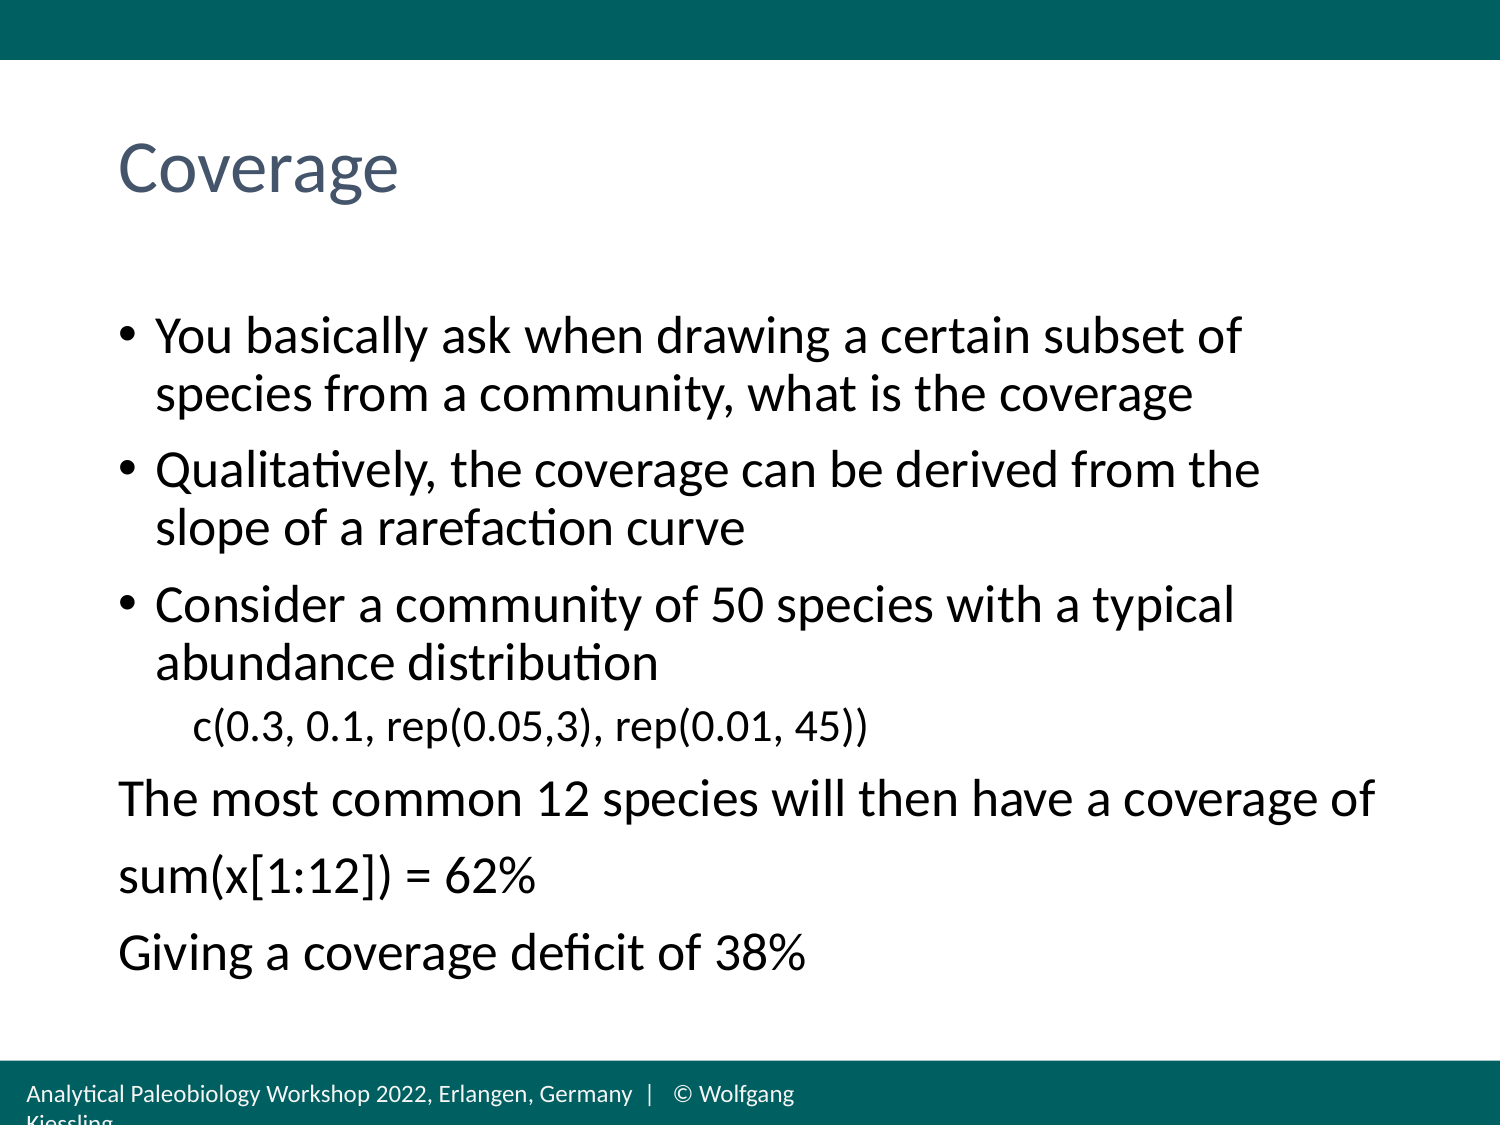

# Coverage
You basically ask when drawing a certain subset of species from a community, what is the coverage
Qualitatively, the coverage can be derived from the slope of a rarefaction curve
Consider a community of 50 species with a typical abundance distribution
c(0.3, 0.1, rep(0.05,3), rep(0.01, 45))
The most common 12 species will then have a coverage of
sum(x[1:12]) = 62%
Giving a coverage deficit of 38%